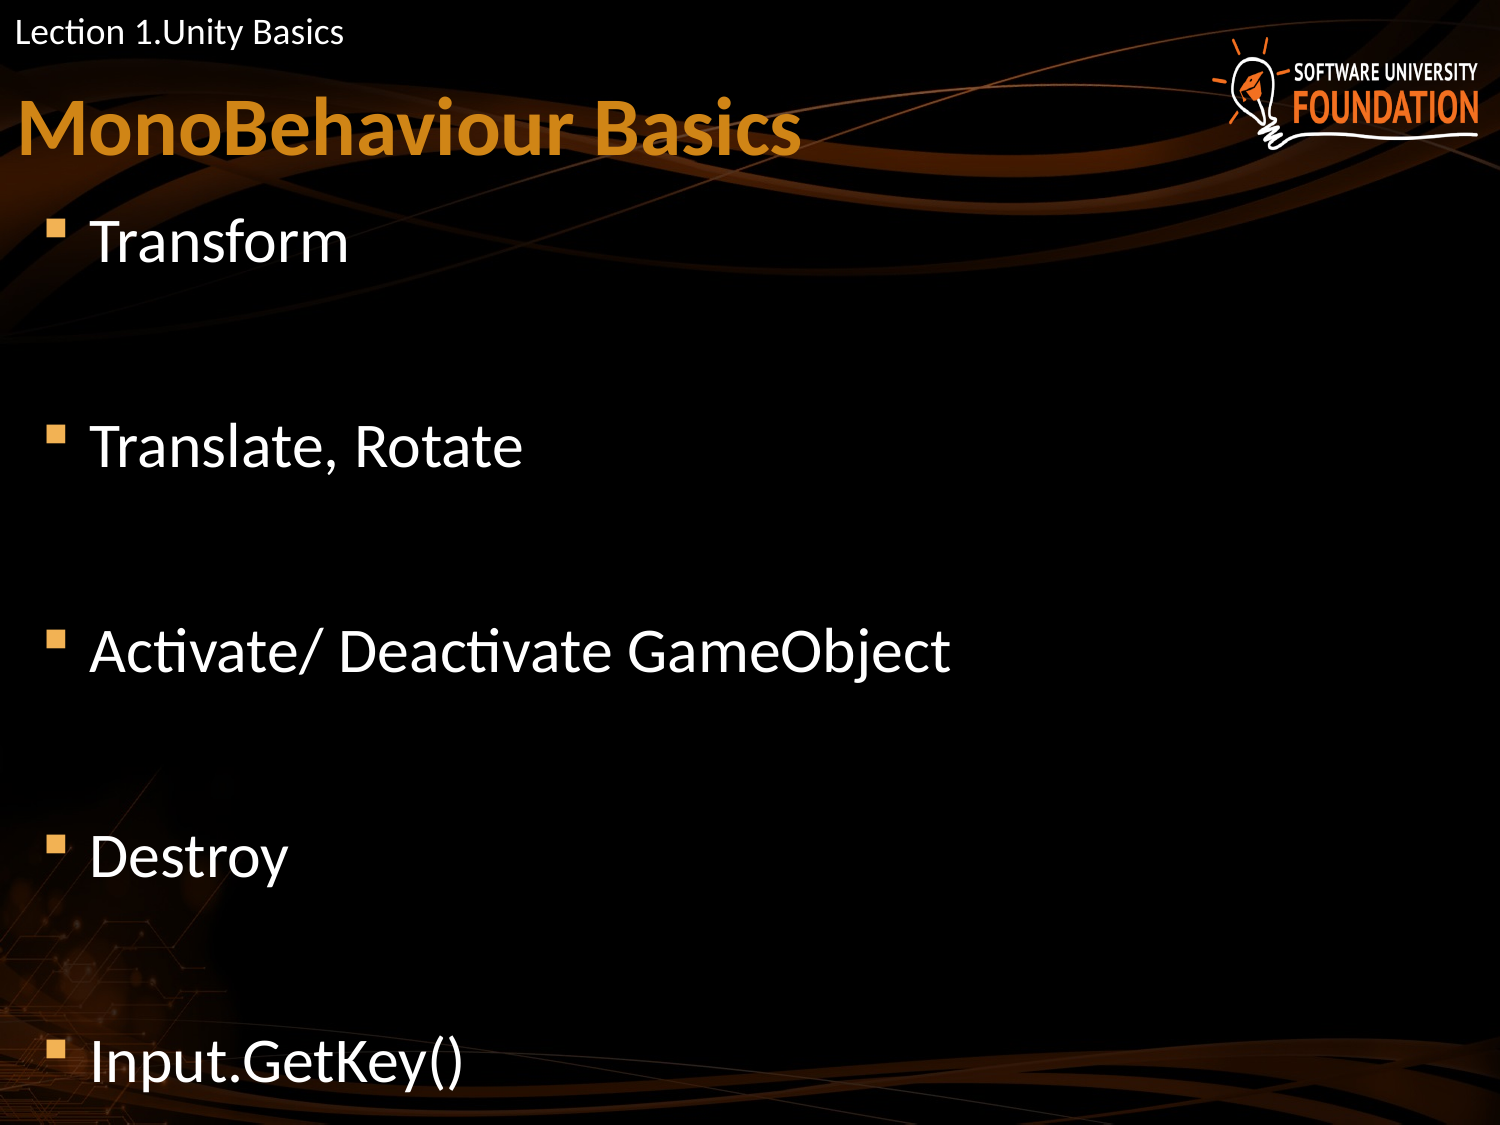

Lection 1.Unity Basics

# MonoBehaviour Basics
Transform

Translate, Rotate

Activate/ Deactivate GameObject

Destroy

Input.GetKey()